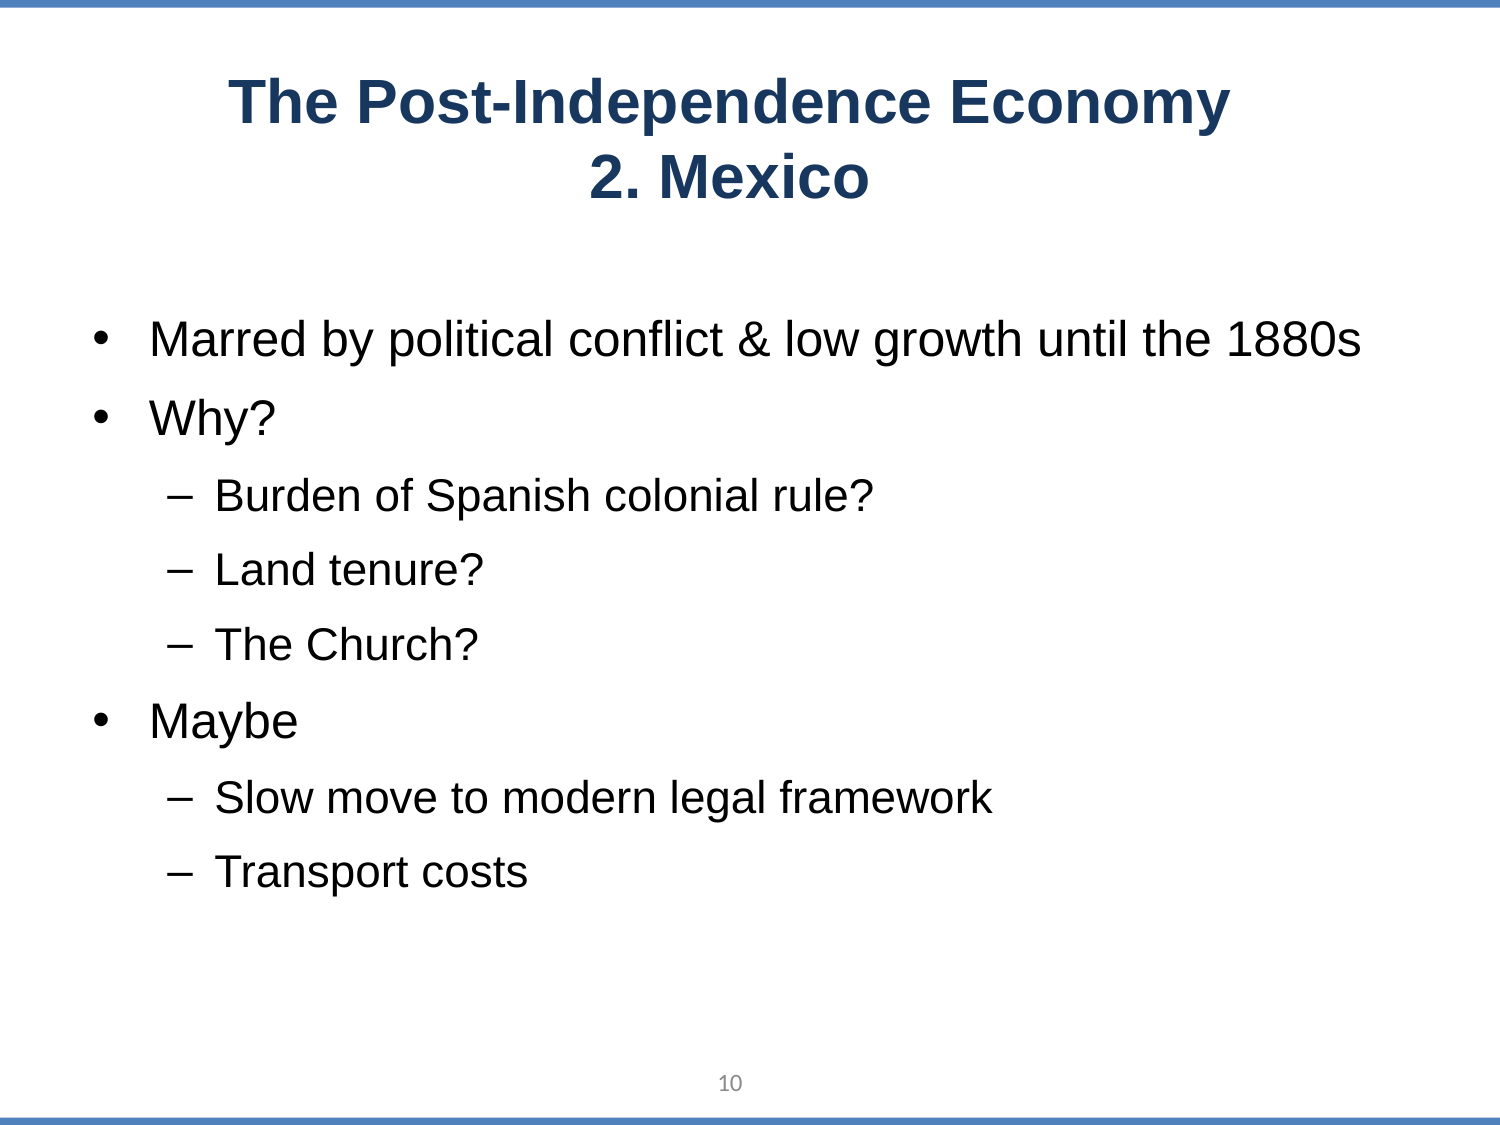

# The Post-Independence Economy 2. Mexico
Marred by political conflict & low growth until the 1880s
Why?
Burden of Spanish colonial rule?
Land tenure?
The Church?
Maybe
Slow move to modern legal framework
Transport costs

10